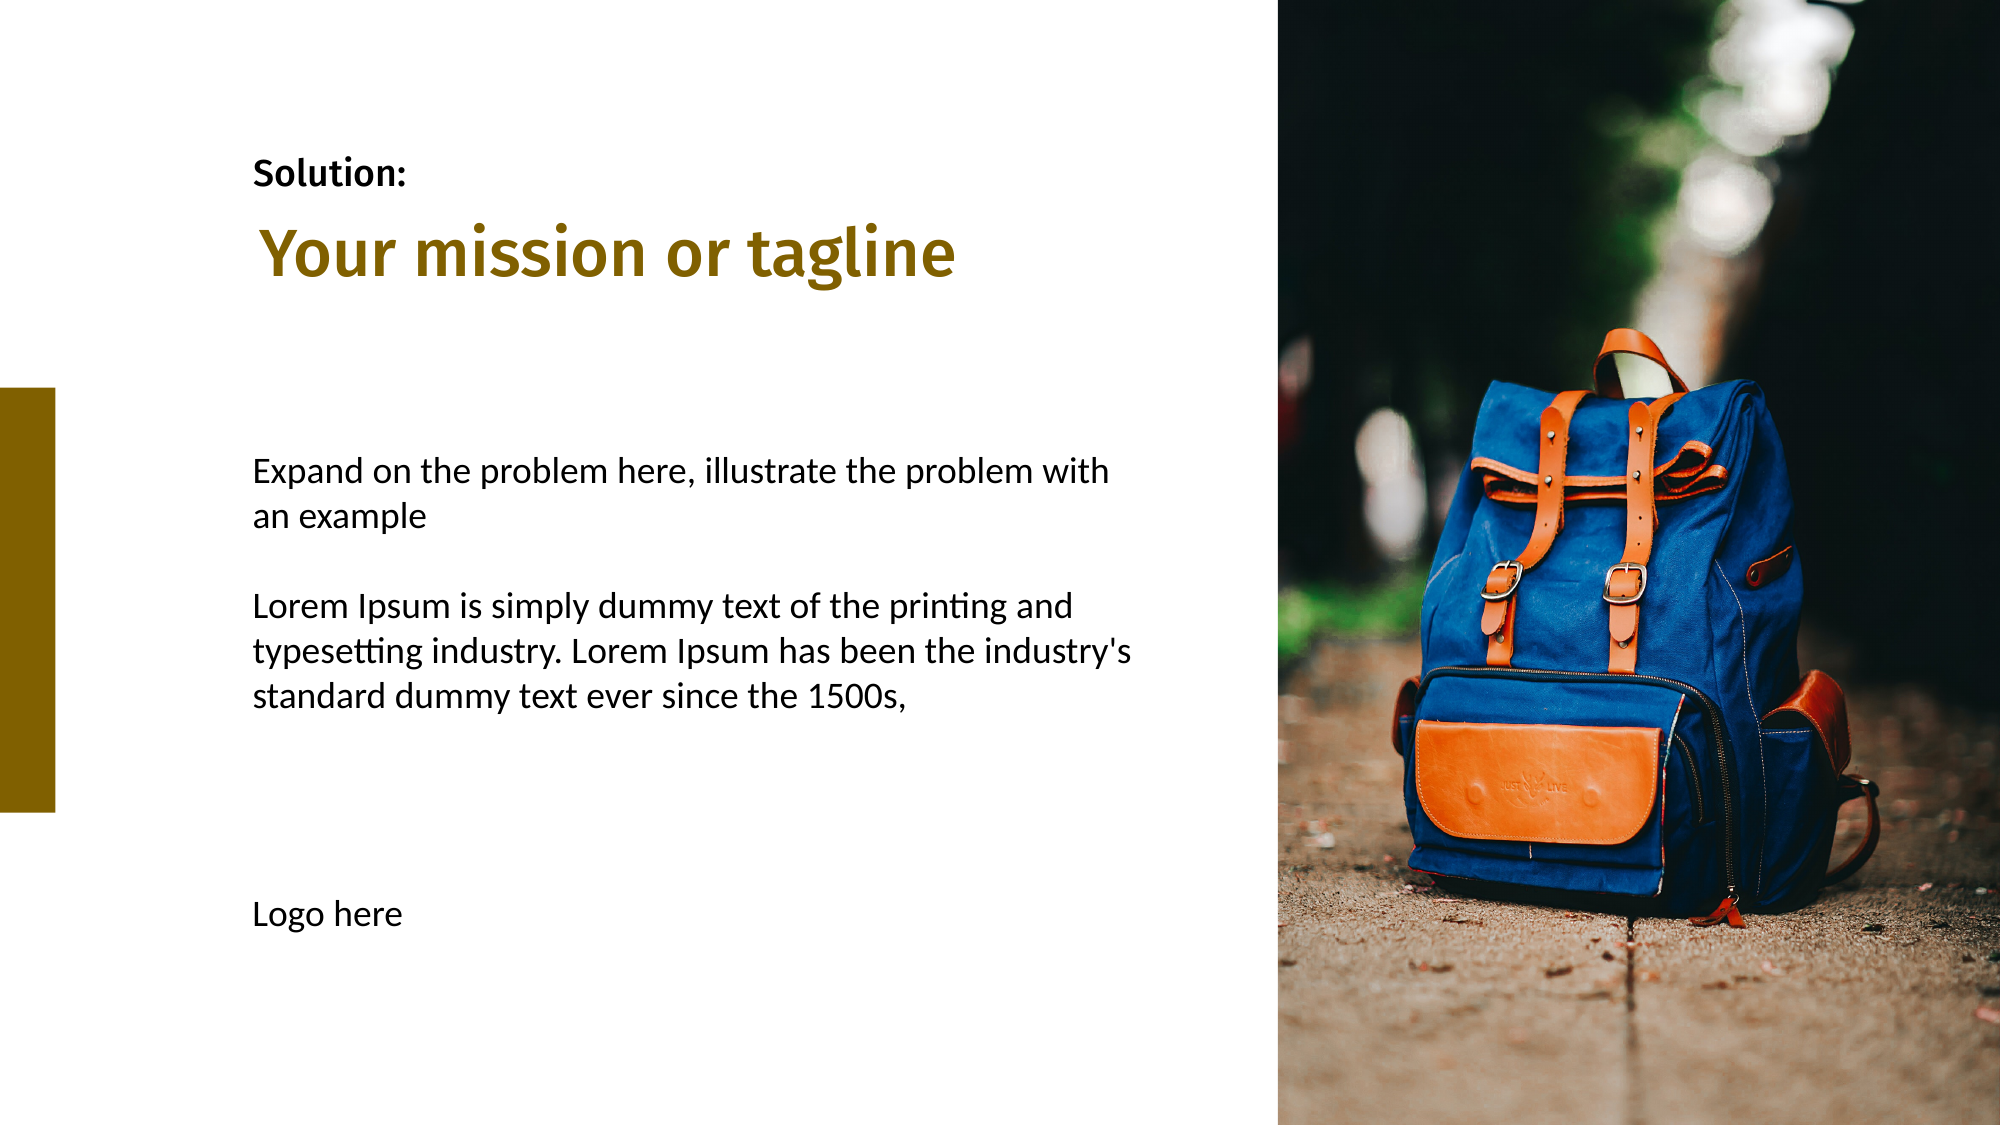

Solution:
Your mission or tagline

Expand on the problem here, illustrate the problem with an example

Lorem Ipsum is simply dummy text of the printing and typesetting industry. Lorem Ipsum has been the industry's standard dummy text ever since the 1500s,

Logo here